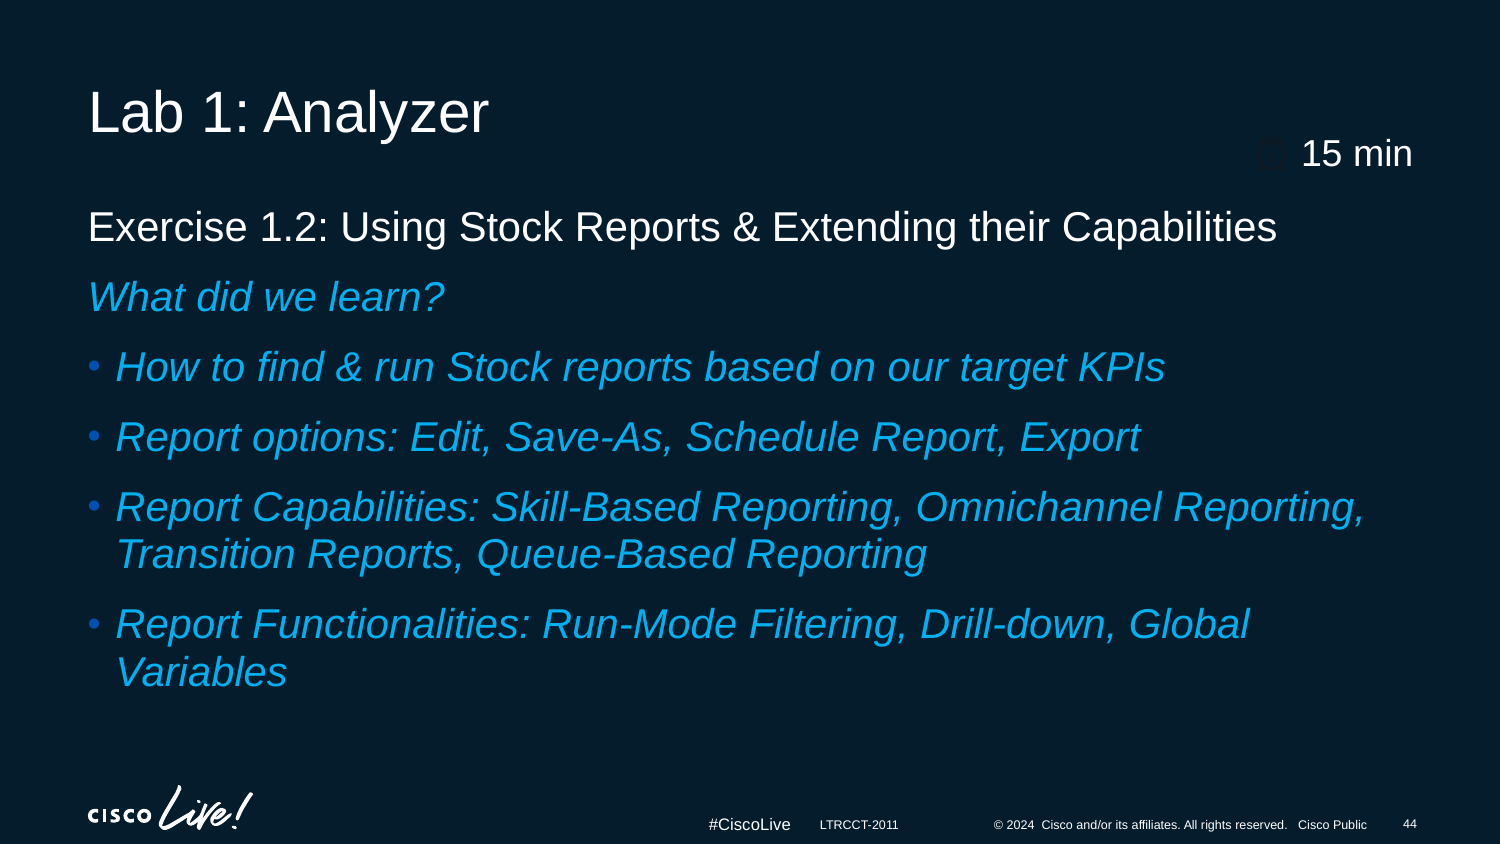

# Lab 1: Analyzer
⏰ 15 min
Exercise 1.2: Using Stock Reports & Extending their Capabilities
What did we learn?
How to find & run Stock reports based on our target KPIs
Report options: Edit, Save-As, Schedule Report, Export
Report Capabilities: Skill-Based Reporting, Omnichannel Reporting, Transition Reports, Queue-Based Reporting
Report Functionalities: Run-Mode Filtering, Drill-down, Global Variables

44
LTRCCT-2011